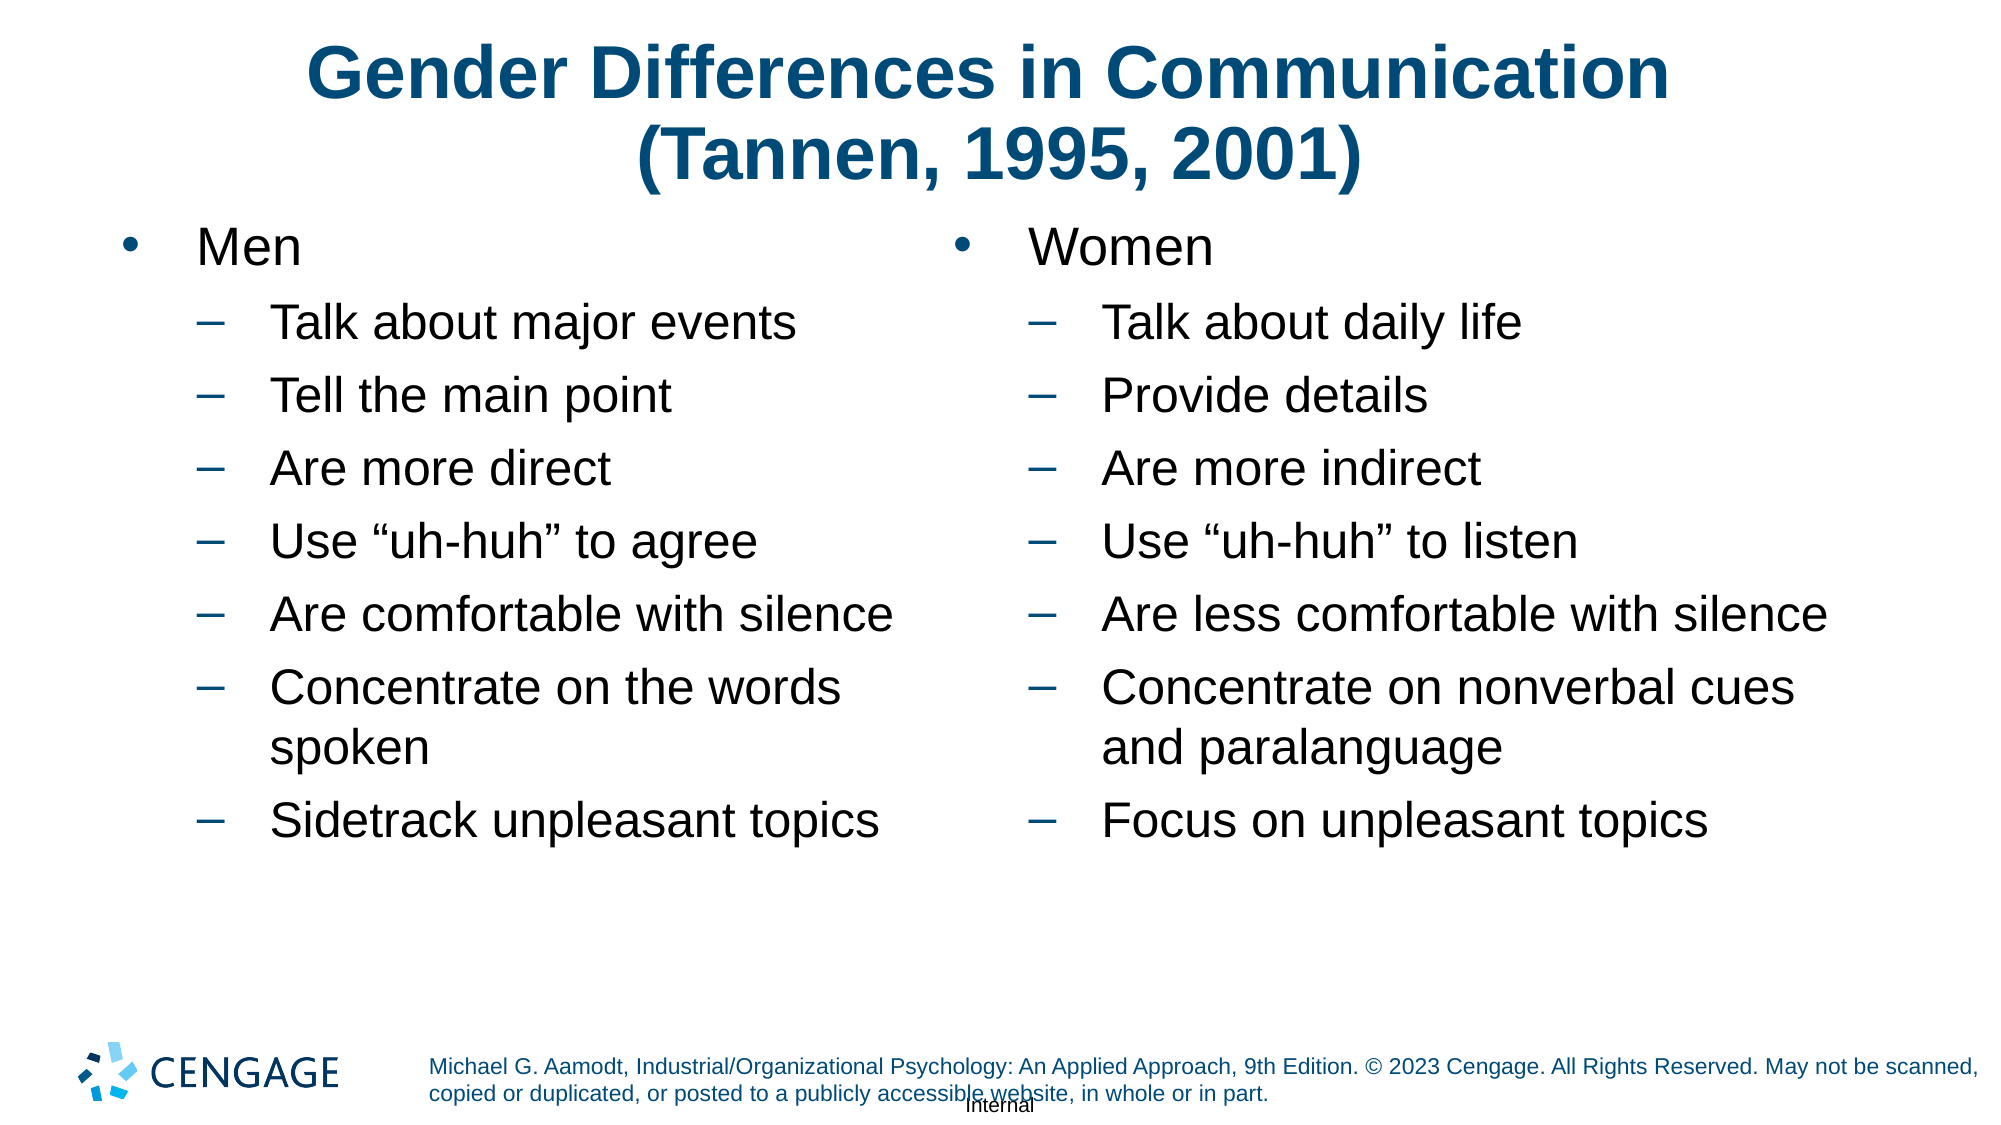

# Gender Differences in Communication (Tannen, 1995, 2001)
Men
Talk about major events
Tell the main point
Are more direct
Use “uh-huh” to agree
Are comfortable with silence
Concentrate on the words spoken
Sidetrack unpleasant topics
Women
Talk about daily life
Provide details
Are more indirect
Use “uh-huh” to listen
Are less comfortable with silence
Concentrate on nonverbal cues and paralanguage
Focus on unpleasant topics